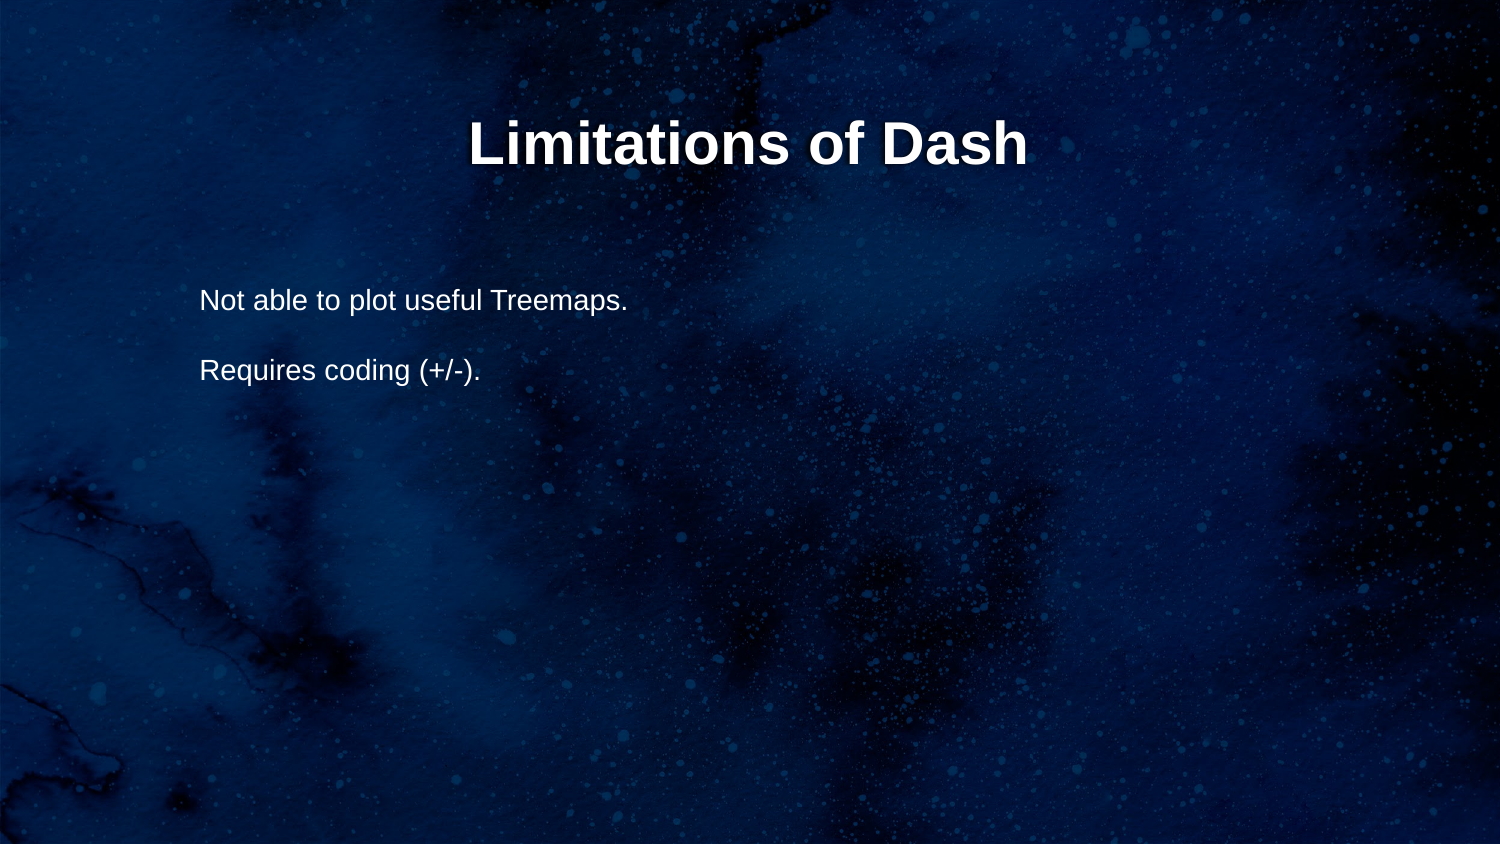

# Limitations of Dash
Not able to plot useful Treemaps.

Requires coding (+/-).